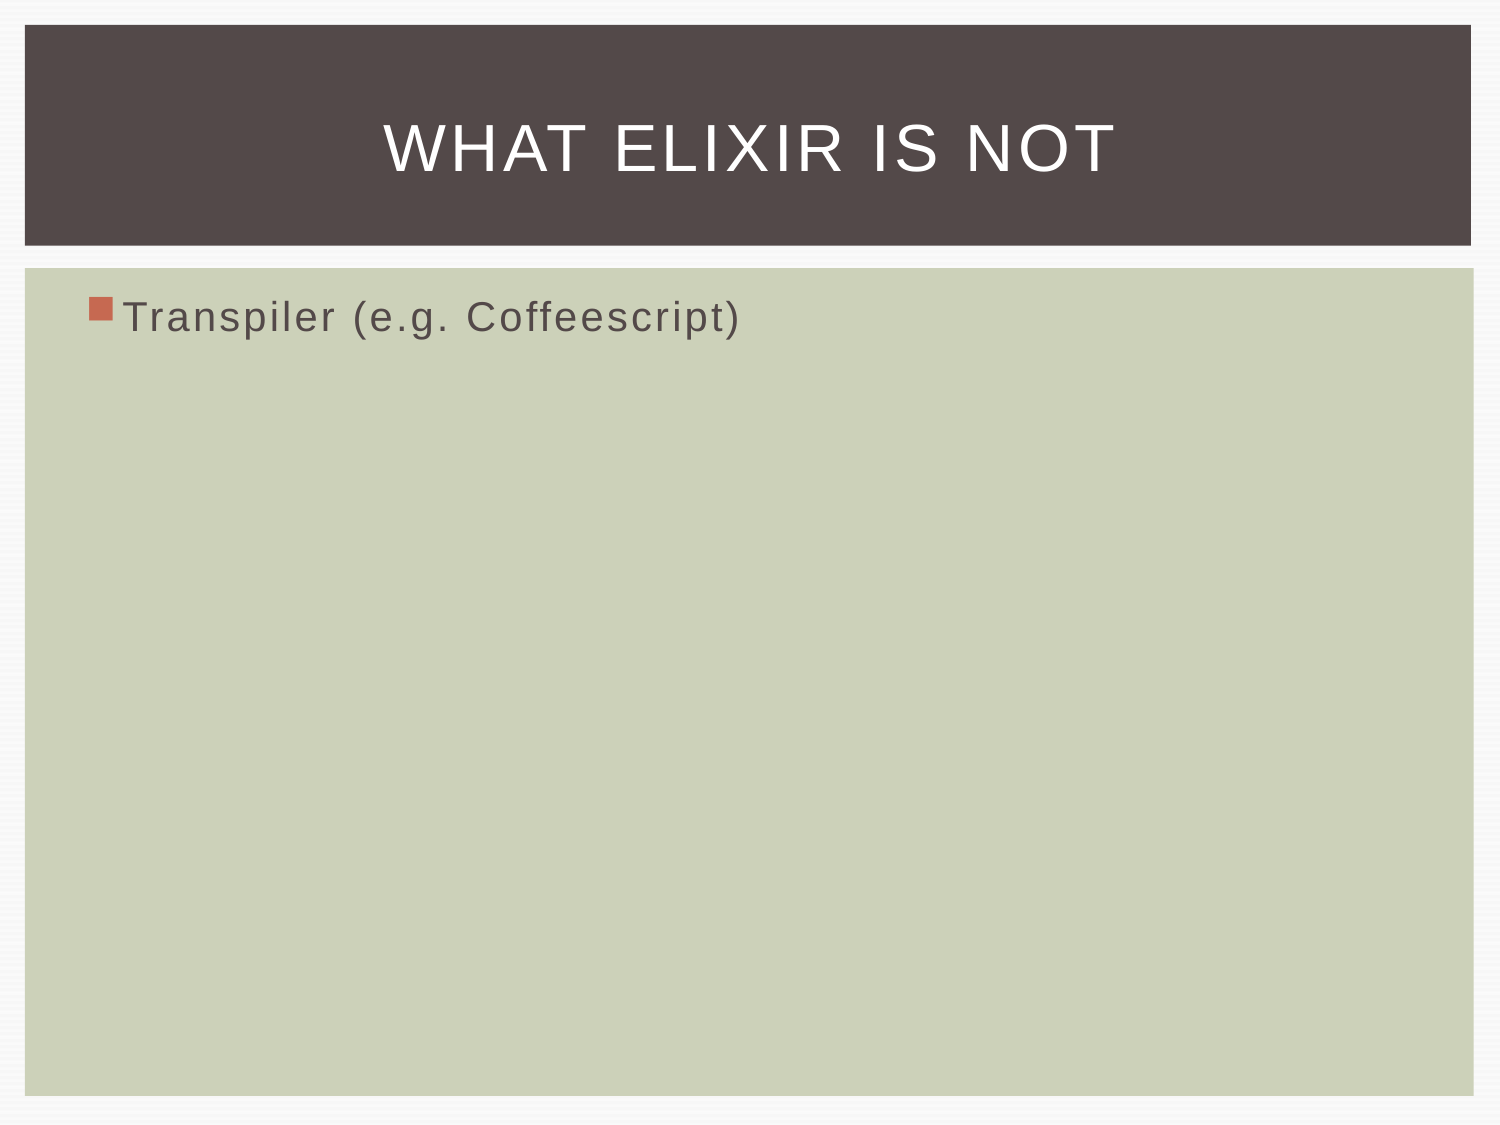

# WHAT ELIXIR IS NOT
Transpiler (e.g. Coffeescript)